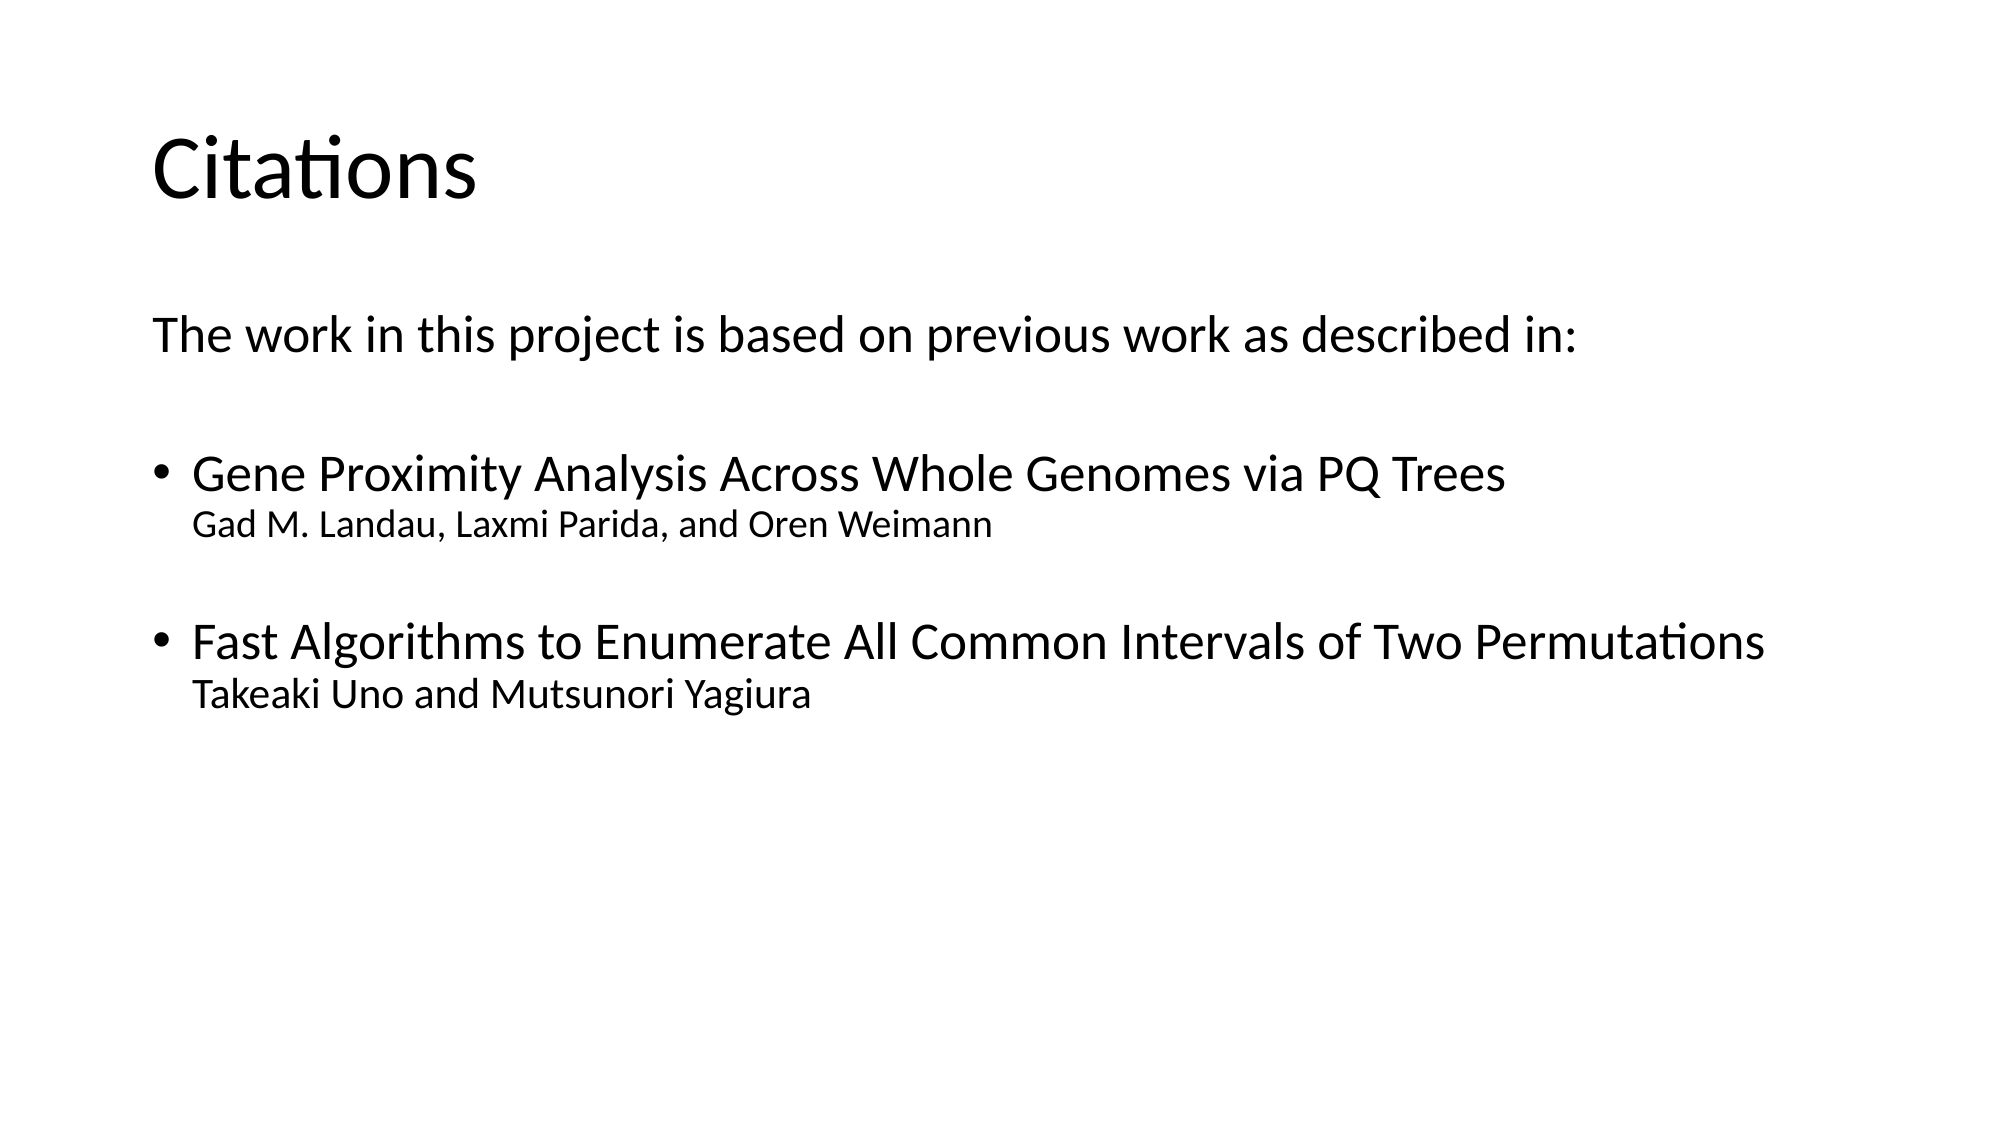

# Citations
The work in this project is based on previous work as described in:

Gene Proximity Analysis Across Whole Genomes via PQ Trees
﻿Gad M. Landau, Laxmi Parida, and Oren Weimann

﻿Fast Algorithms to Enumerate All Common Intervals of Two Permutations
﻿Takeaki Uno and Mutsunori Yagiura